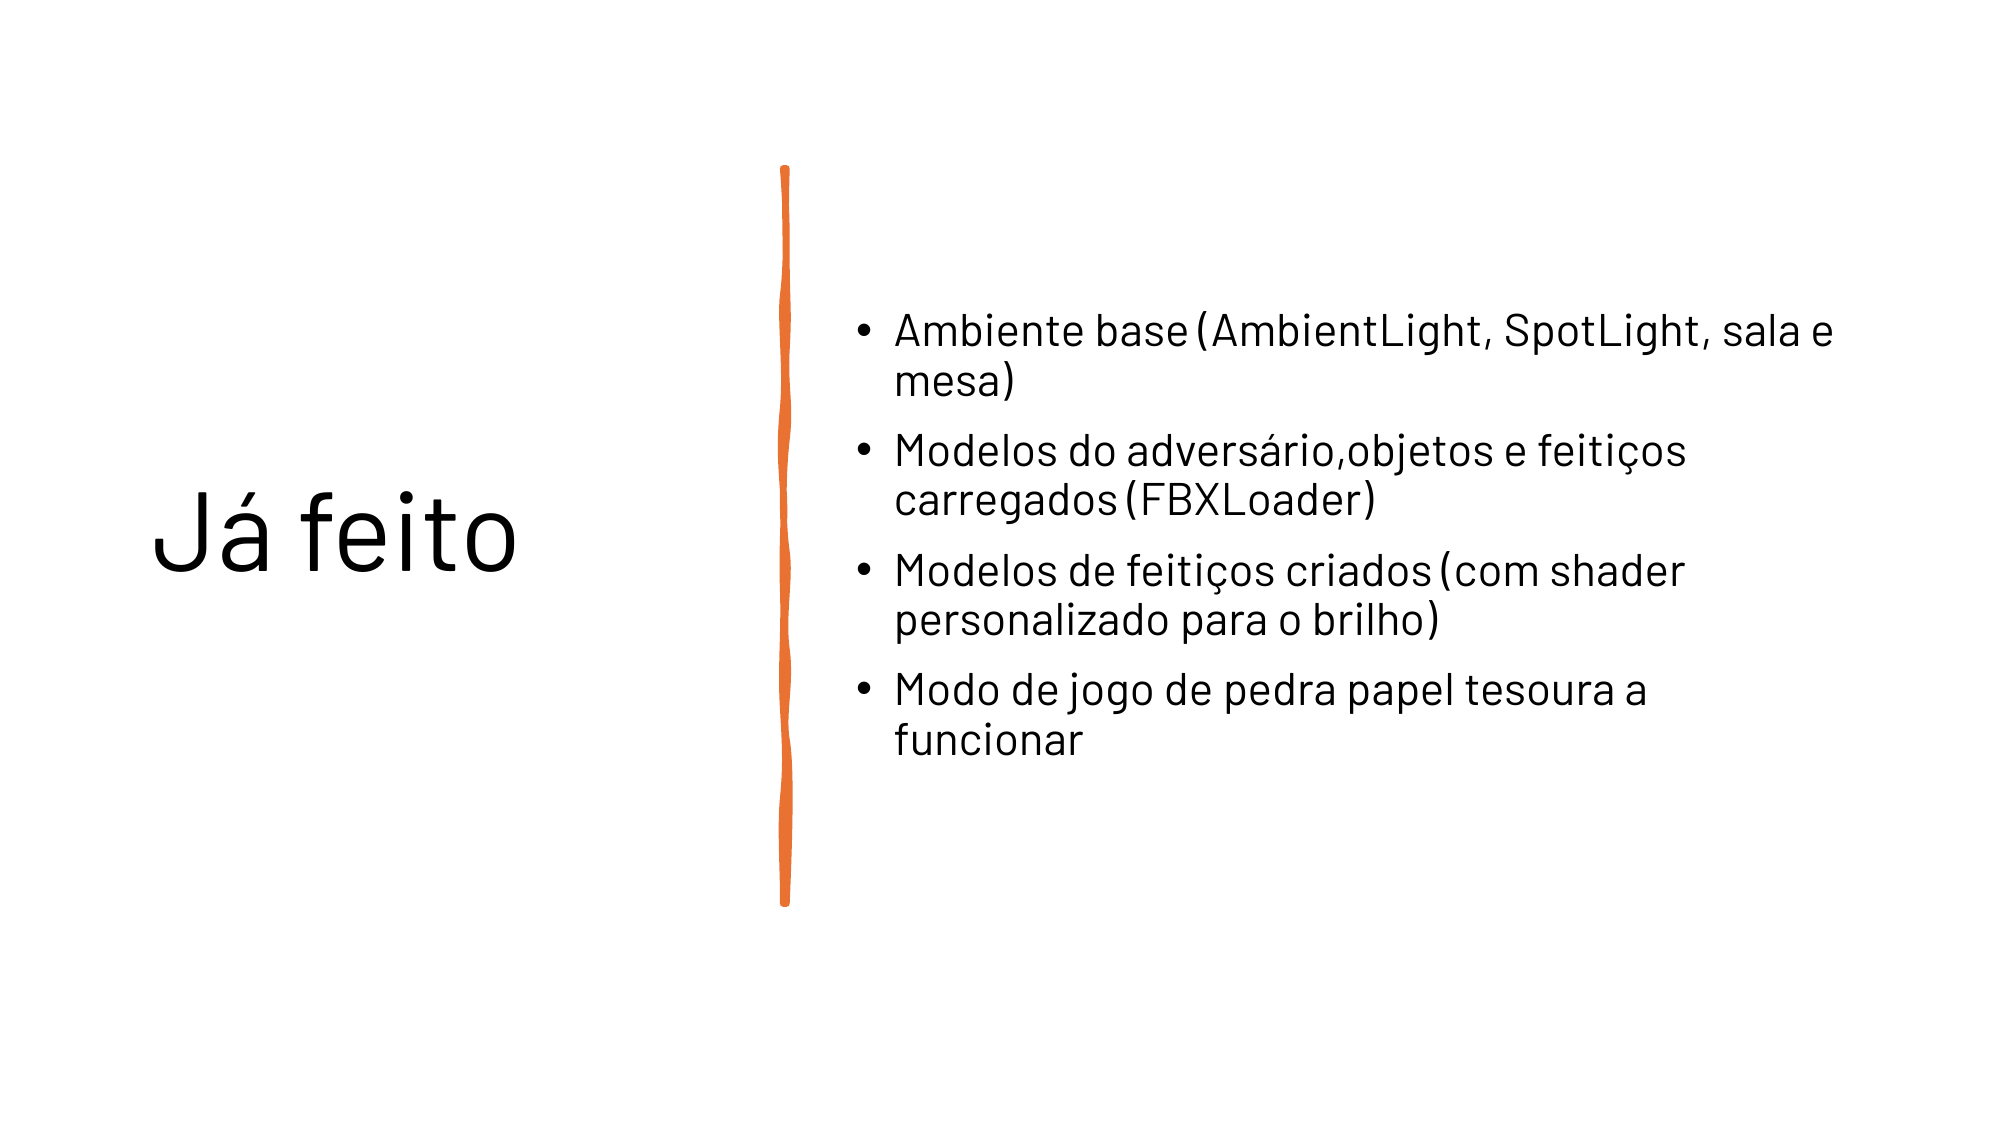

# Já feito
Ambiente base (AmbientLight, SpotLight, sala e mesa)
Modelos do adversário,objetos e feitiços carregados (FBXLoader)
Modelos de feitiços criados (com shader personalizado para o brilho)
Modo de jogo de pedra papel tesoura a funcionar